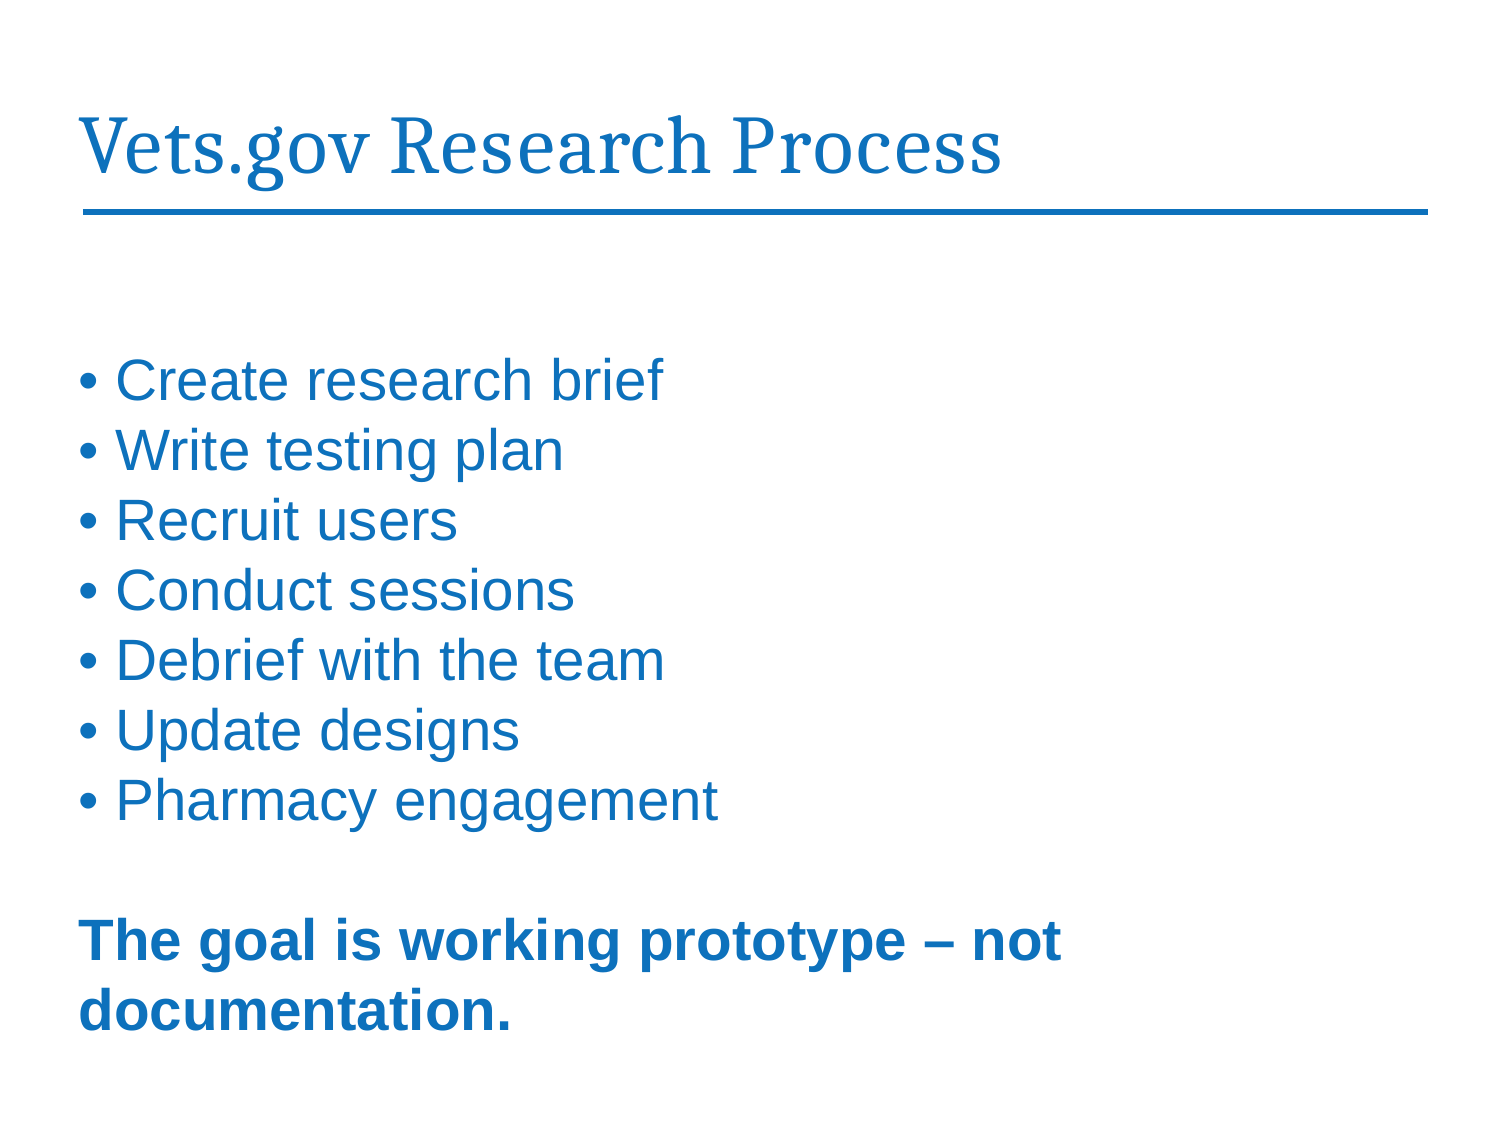

Vets.gov Research Process
• Create research brief
• Write testing plan
• Recruit users
• Conduct sessions
• Debrief with the team
• Update designs
• Pharmacy engagement

The goal is working prototype – not documentation.